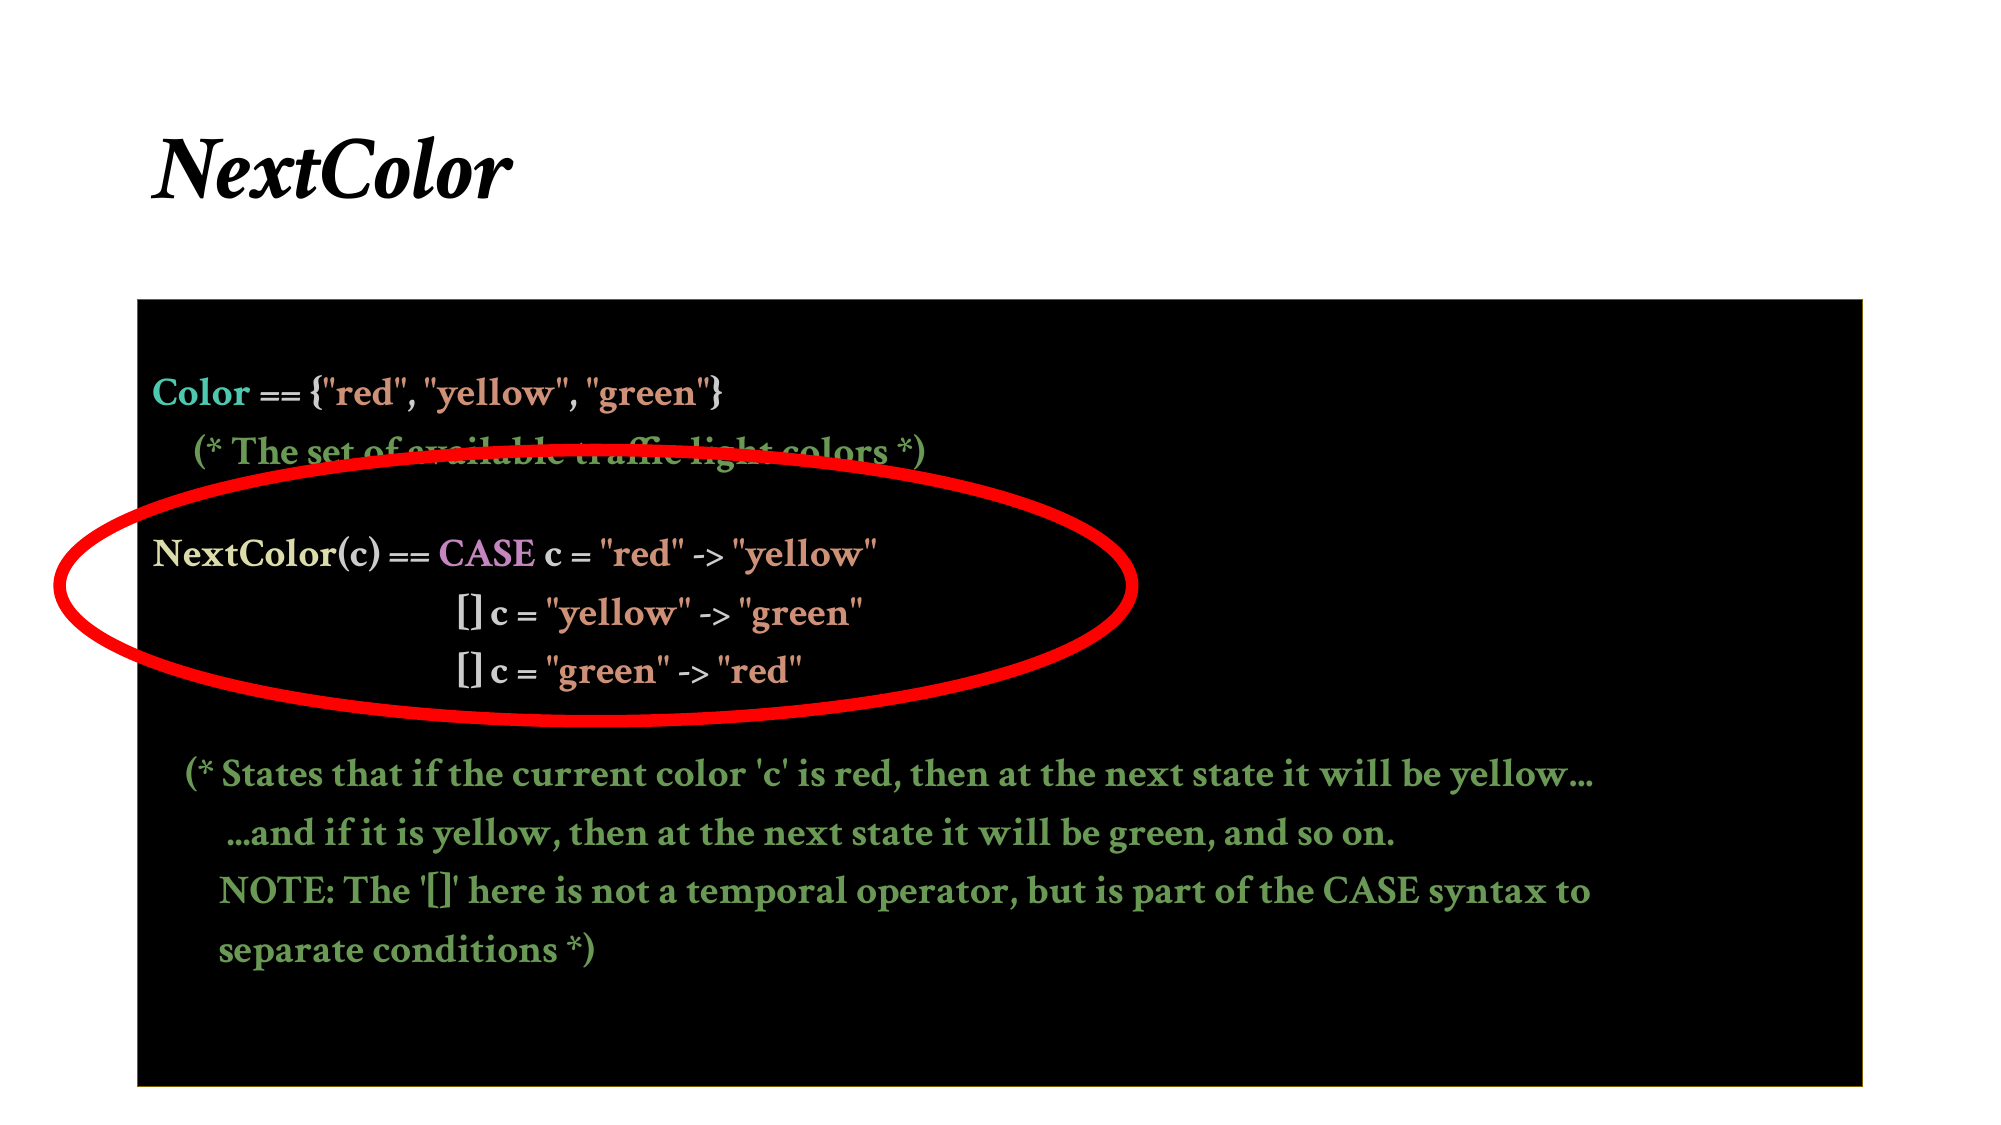

# NextColor

Color == {"red", "yellow", "green"}
     (* The set of available traffic light colors *)
NextColor(c) == CASE c = "red" -> "yellow"
                                     [] c = "yellow" -> "green"
                                     [] c = "green" -> "red"
    (* States that if the current color 'c' is red, then at the next state it will be yellow...
         ...and if it is yellow, then at the next state it will be green, and so on.
        NOTE: The '[]' here is not a temporal operator, but is part of the CASE syntax to
        separate conditions *)